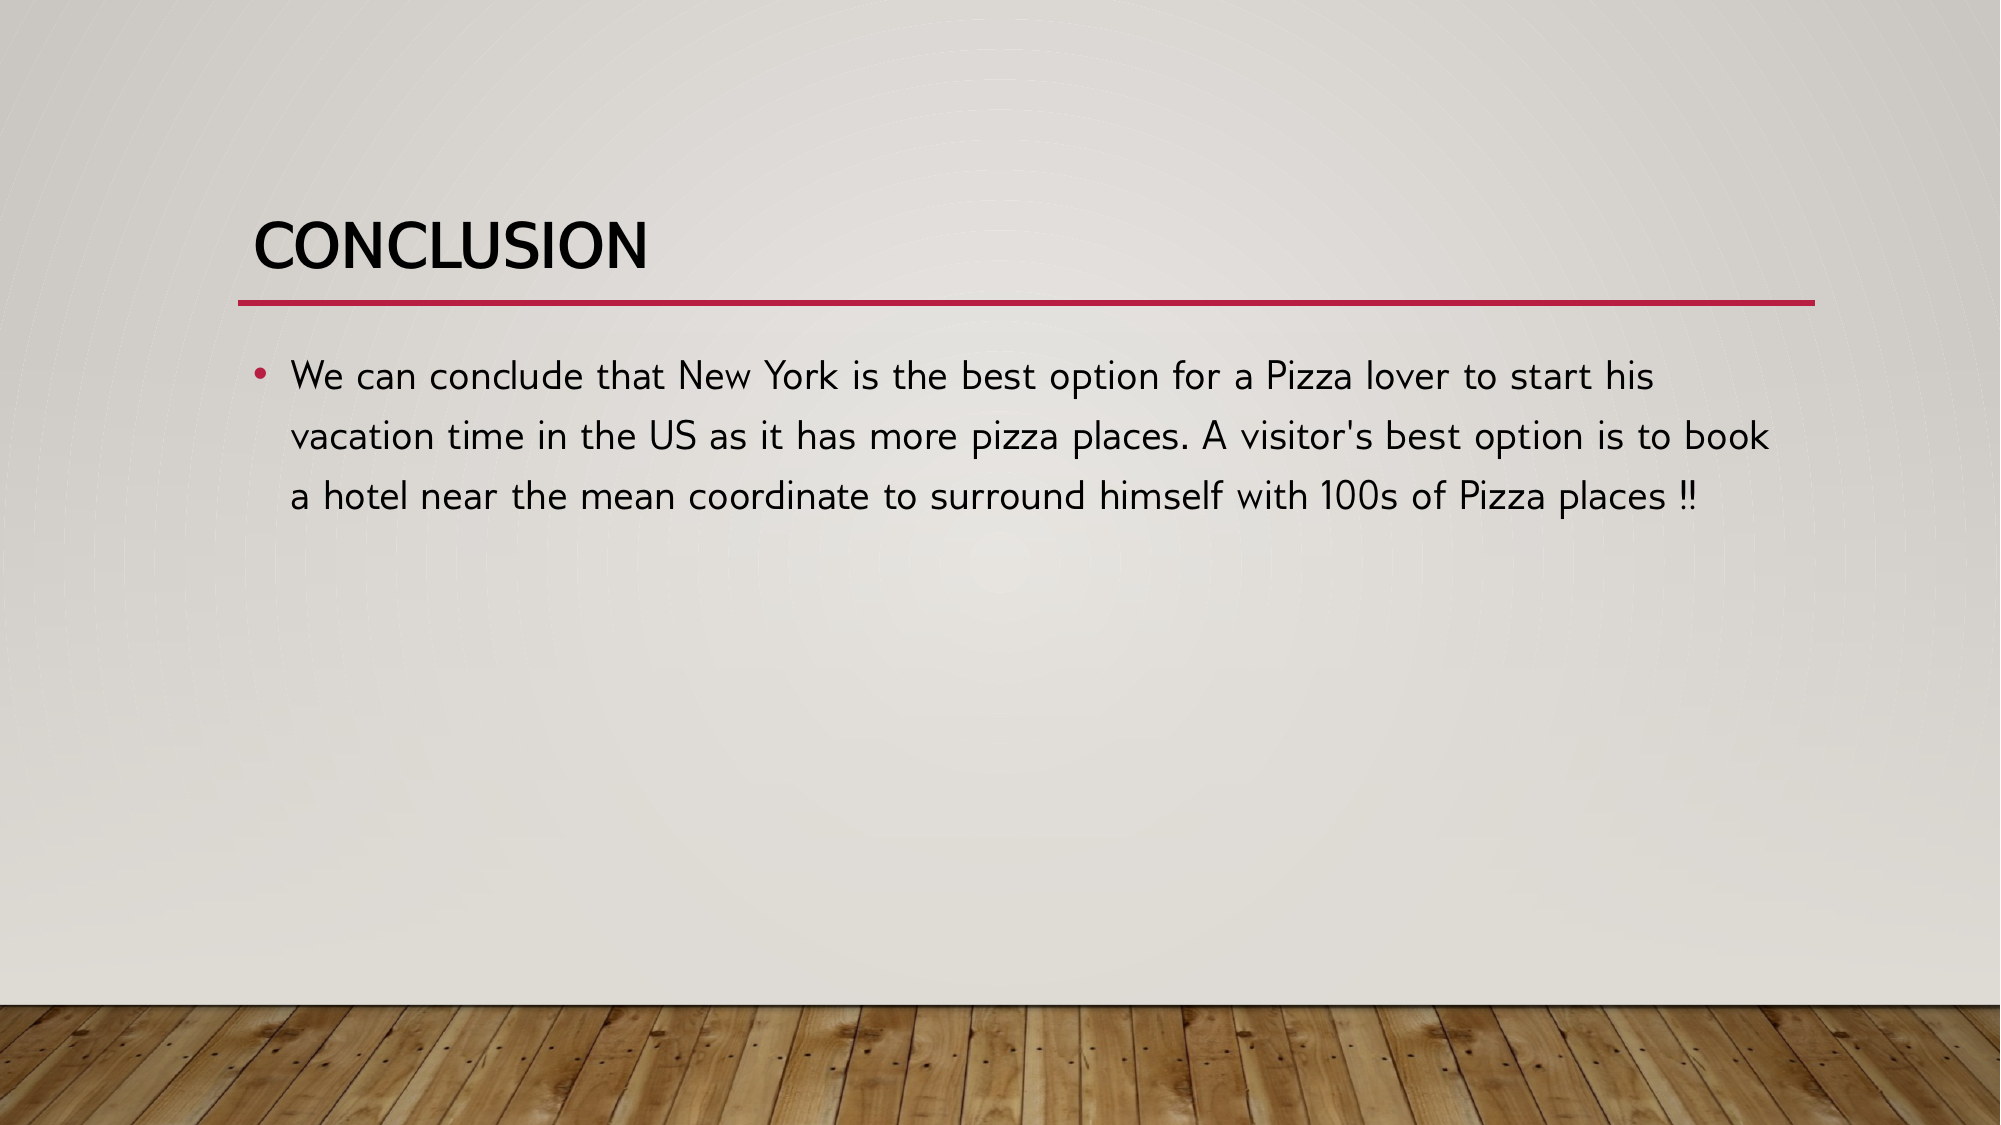

# Conclusion
We can conclude that New York is the best option for a Pizza lover to start his vacation time in the US as it has more pizza places. A visitor's best option is to book a hotel near the mean coordinate to surround himself with 100s of Pizza places !!